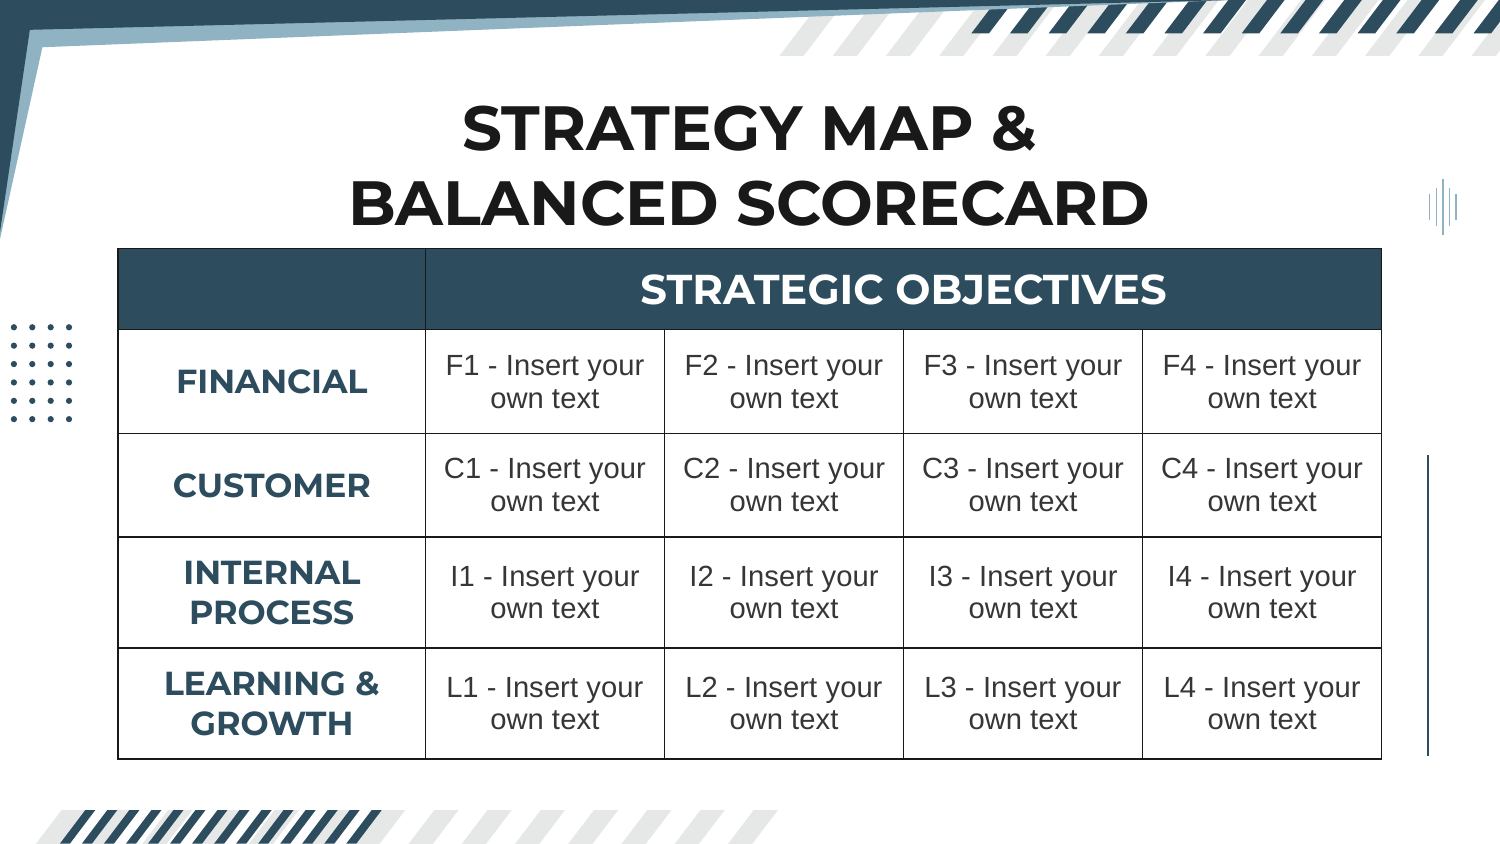

# STRATEGY MAP & BALANCED SCORECARD
|  | STRATEGIC OBJECTIVES |  |  |  |
| --- | --- | --- | --- | --- |
| FINANCIAL | F1 - Insert your own text | F2 - Insert your own text | F3 - Insert your own text | F4 - Insert your own text |
| CUSTOMER | C1 - Insert your own text | C2 - Insert your own text | C3 - Insert your own text | C4 - Insert your own text |
| INTERNAL PROCESS | I1 - Insert your own text | I2 - Insert your own text | I3 - Insert your own text | I4 - Insert your own text |
| LEARNING & GROWTH | L1 - Insert your own text | L2 - Insert your own text | L3 - Insert your own text | L4 - Insert your own text |